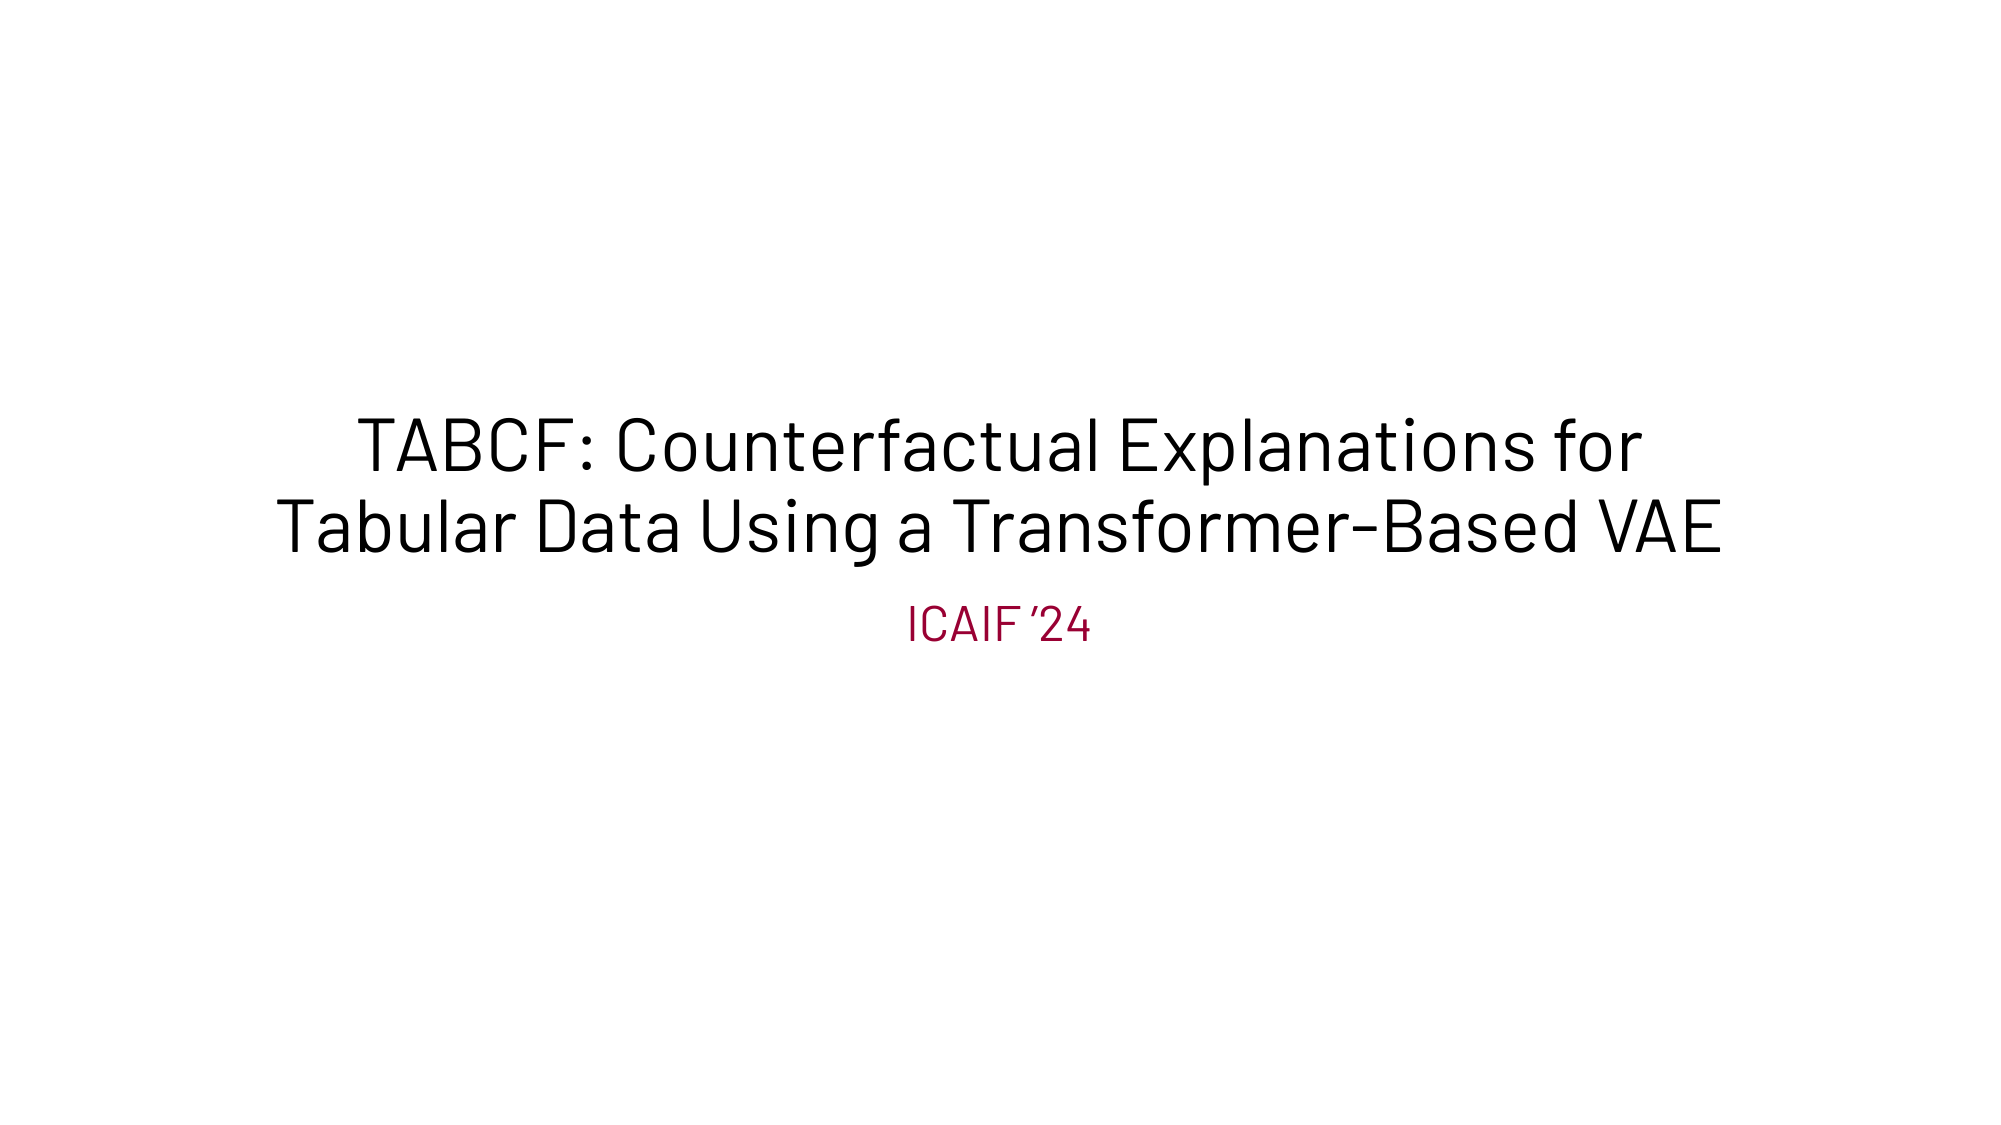

# TABCF: Counterfactual Explanations for Tabular Data Using a Transformer-Based VAE
ICAIF ’24